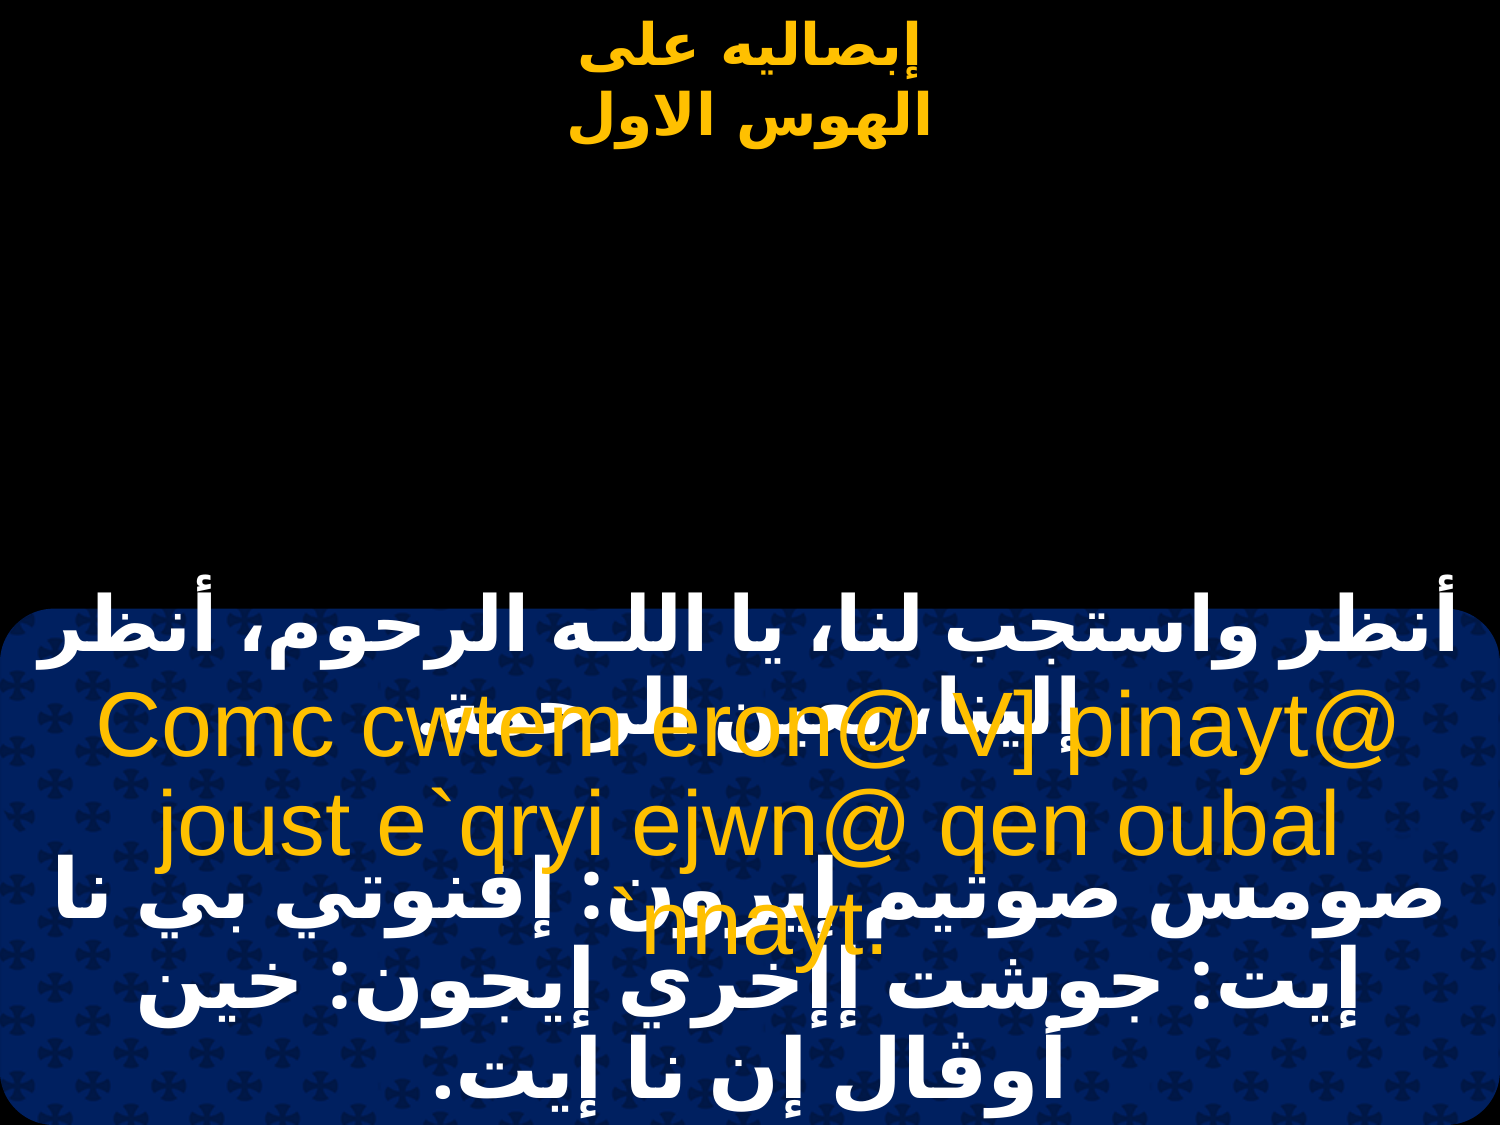

#
أنظر واستجب لنا، يا اللـه الرحوم، أنظر إلينا، بعين الرحمة.
Comc cwtem eron@ V] pinayt@ joust e`qryi ejwn@ qen oubal `nnayt.
صومس صوتيم إيرون: إفنوتي بي نا إيت: جوشت إإخري إيجون: خين أوڨال إن نا إيت.